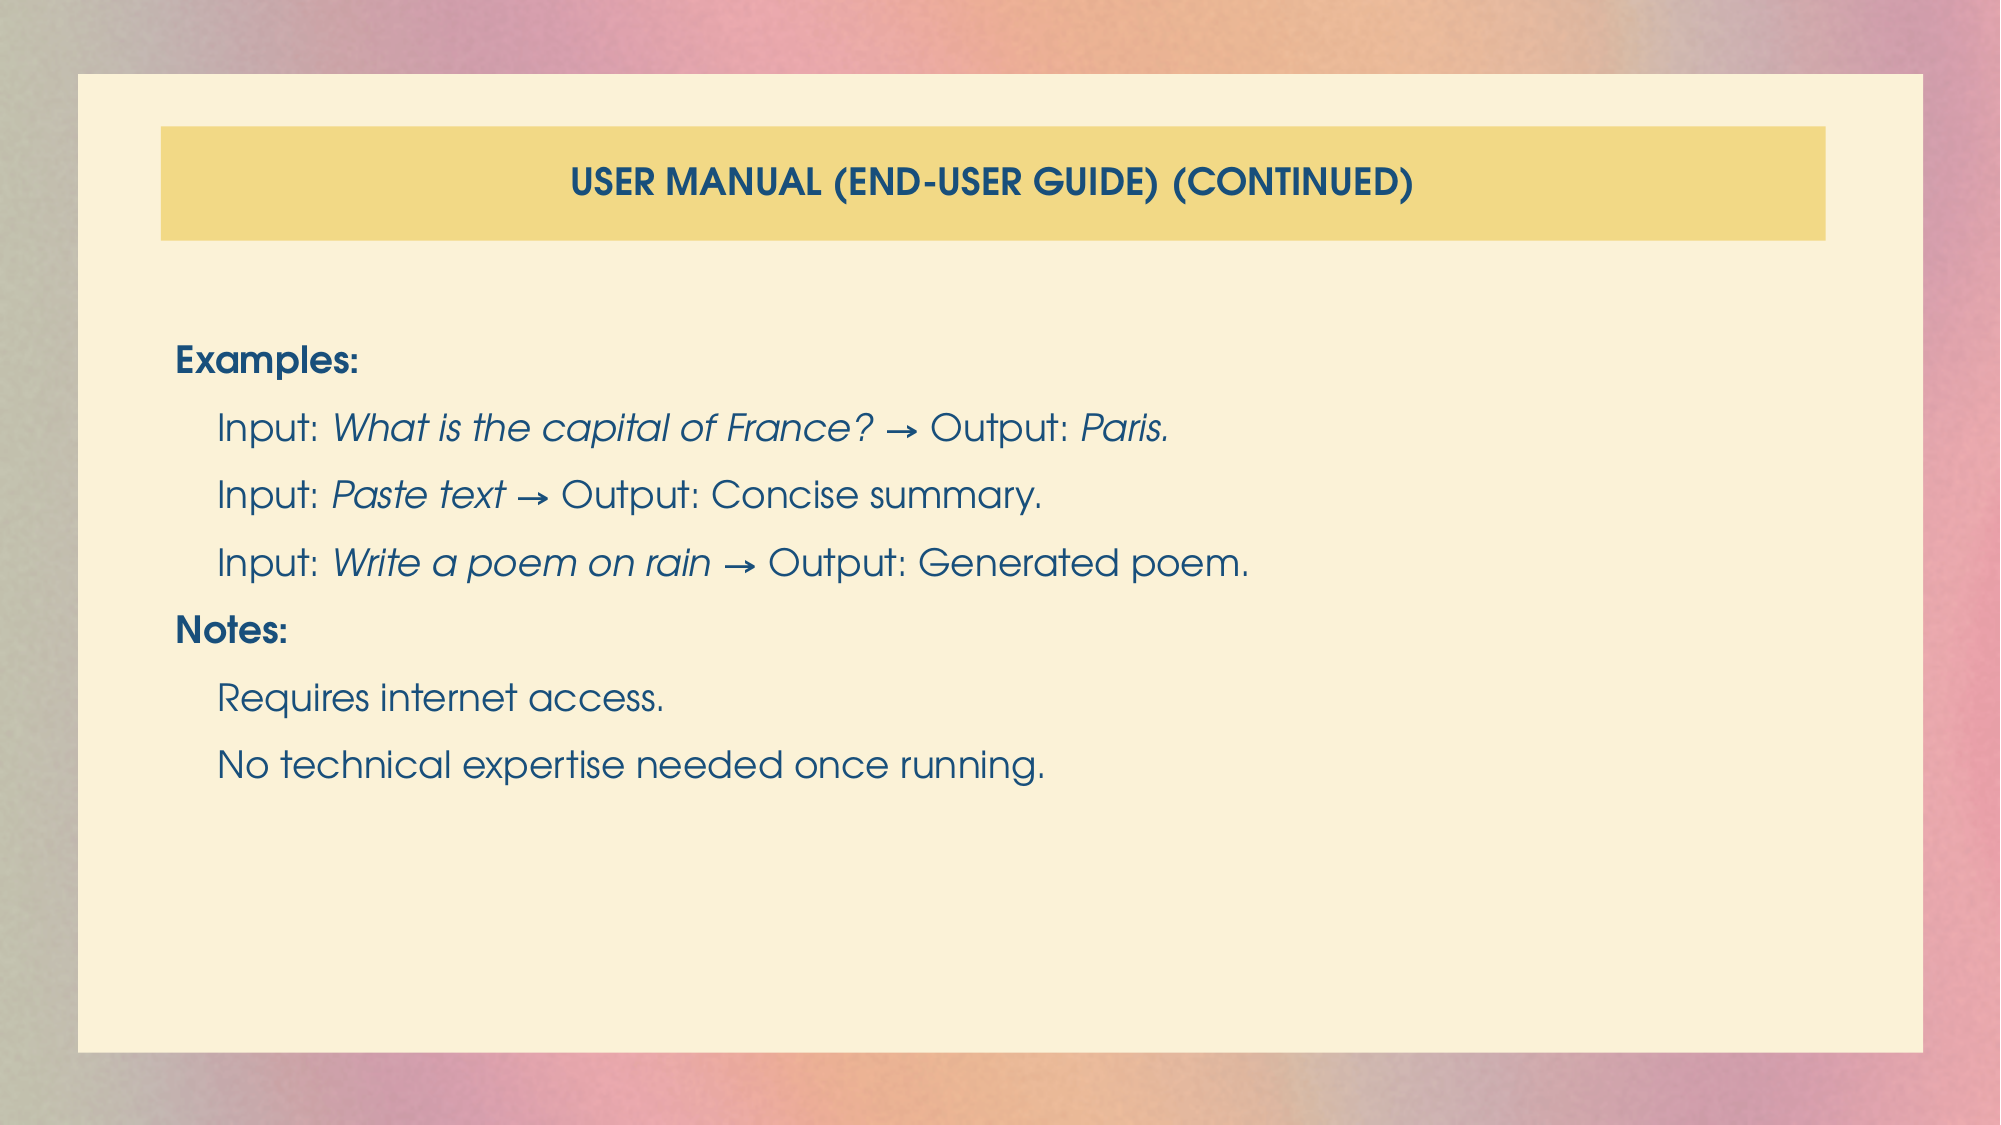

# User Manual (End-User Guide) (continued)
Examples:
    Input: What is the capital of France? → Output: Paris.
    Input: Paste text → Output: Concise summary.
    Input: Write a poem on rain → Output: Generated poem.
Notes:
    Requires internet access.
    No technical expertise needed once running.